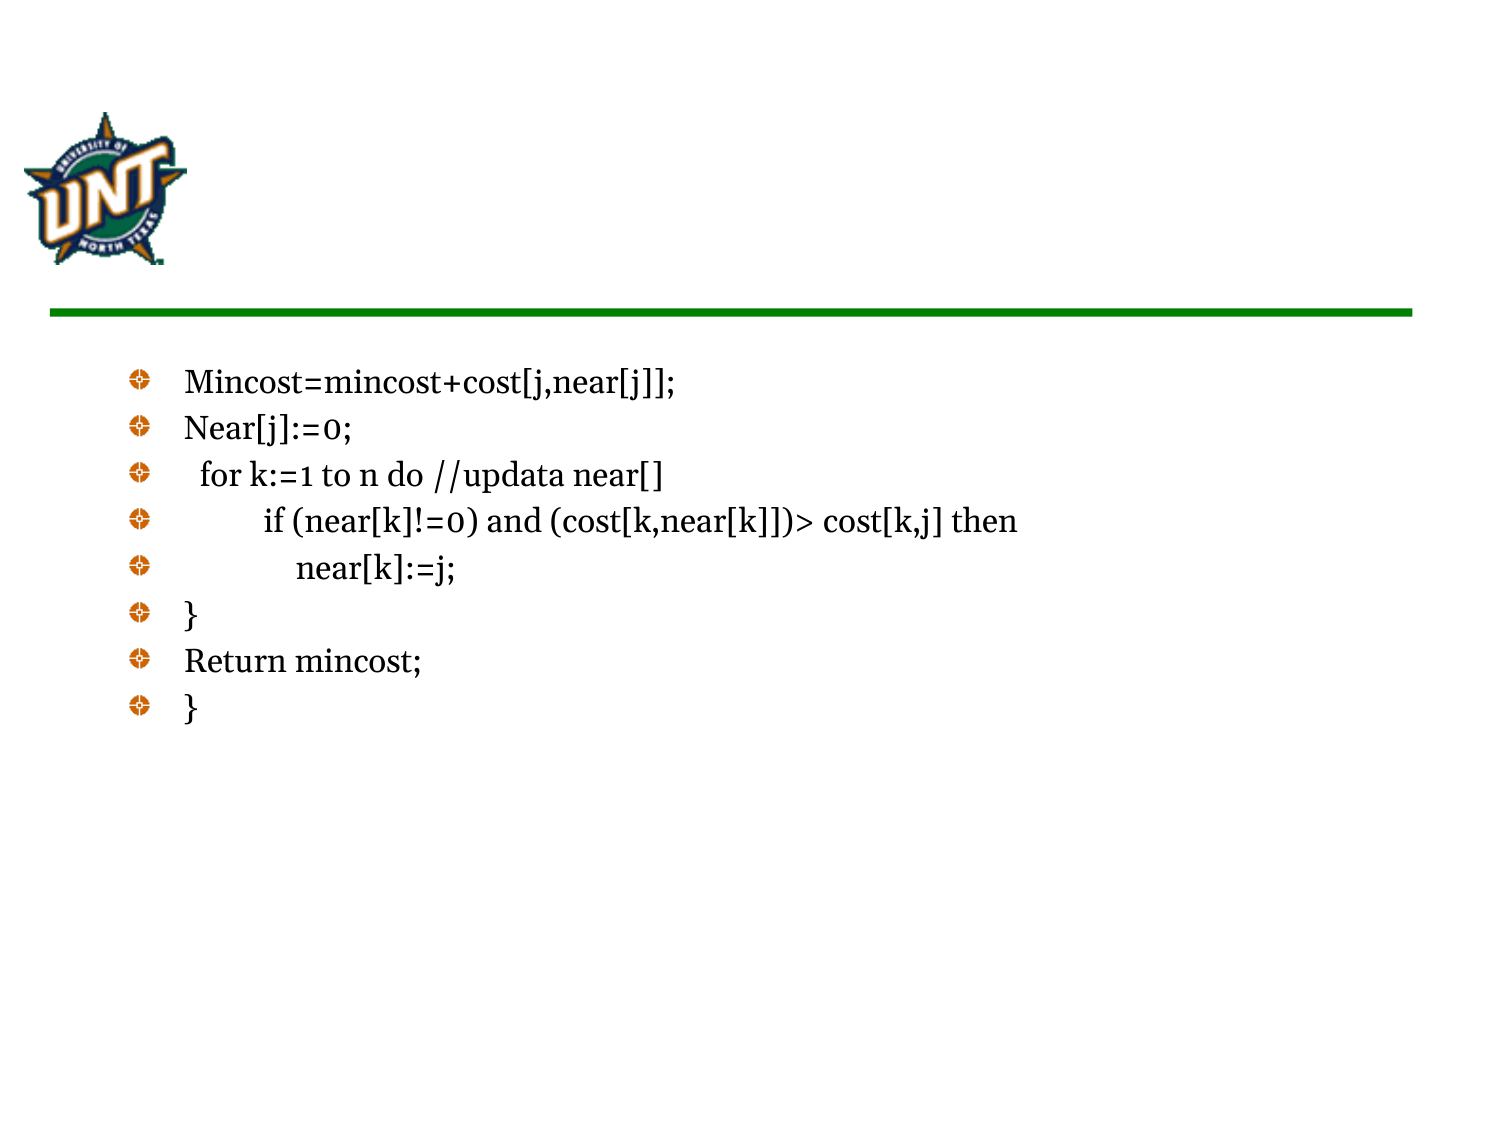

Mincost=mincost+cost[j,near[j]];
Near[j]:=0;
  for k:=1 to n do //updata near[]
          if (near[k]!=0) and (cost[k,near[k]])> cost[k,j] then
              near[k]:=j;
}
Return mincost;
}